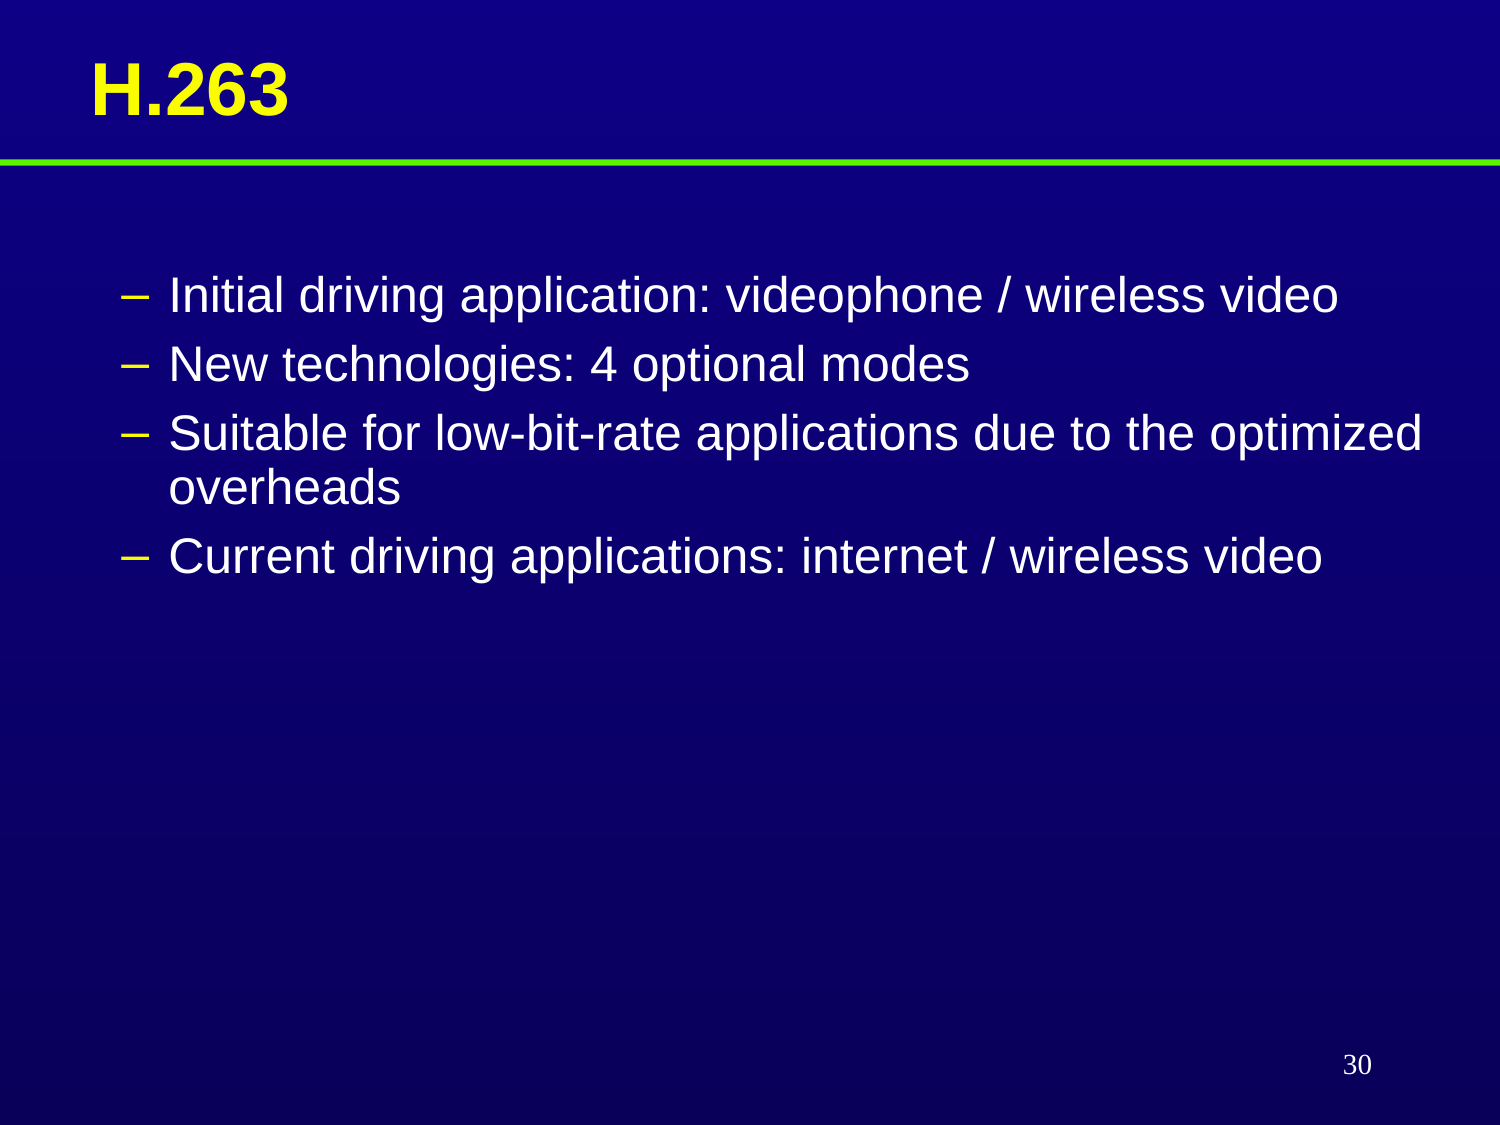

# H.263
Initial driving application: videophone / wireless video
New technologies: 4 optional modes
Suitable for low-bit-rate applications due to the optimized overheads
Current driving applications: internet / wireless video
30